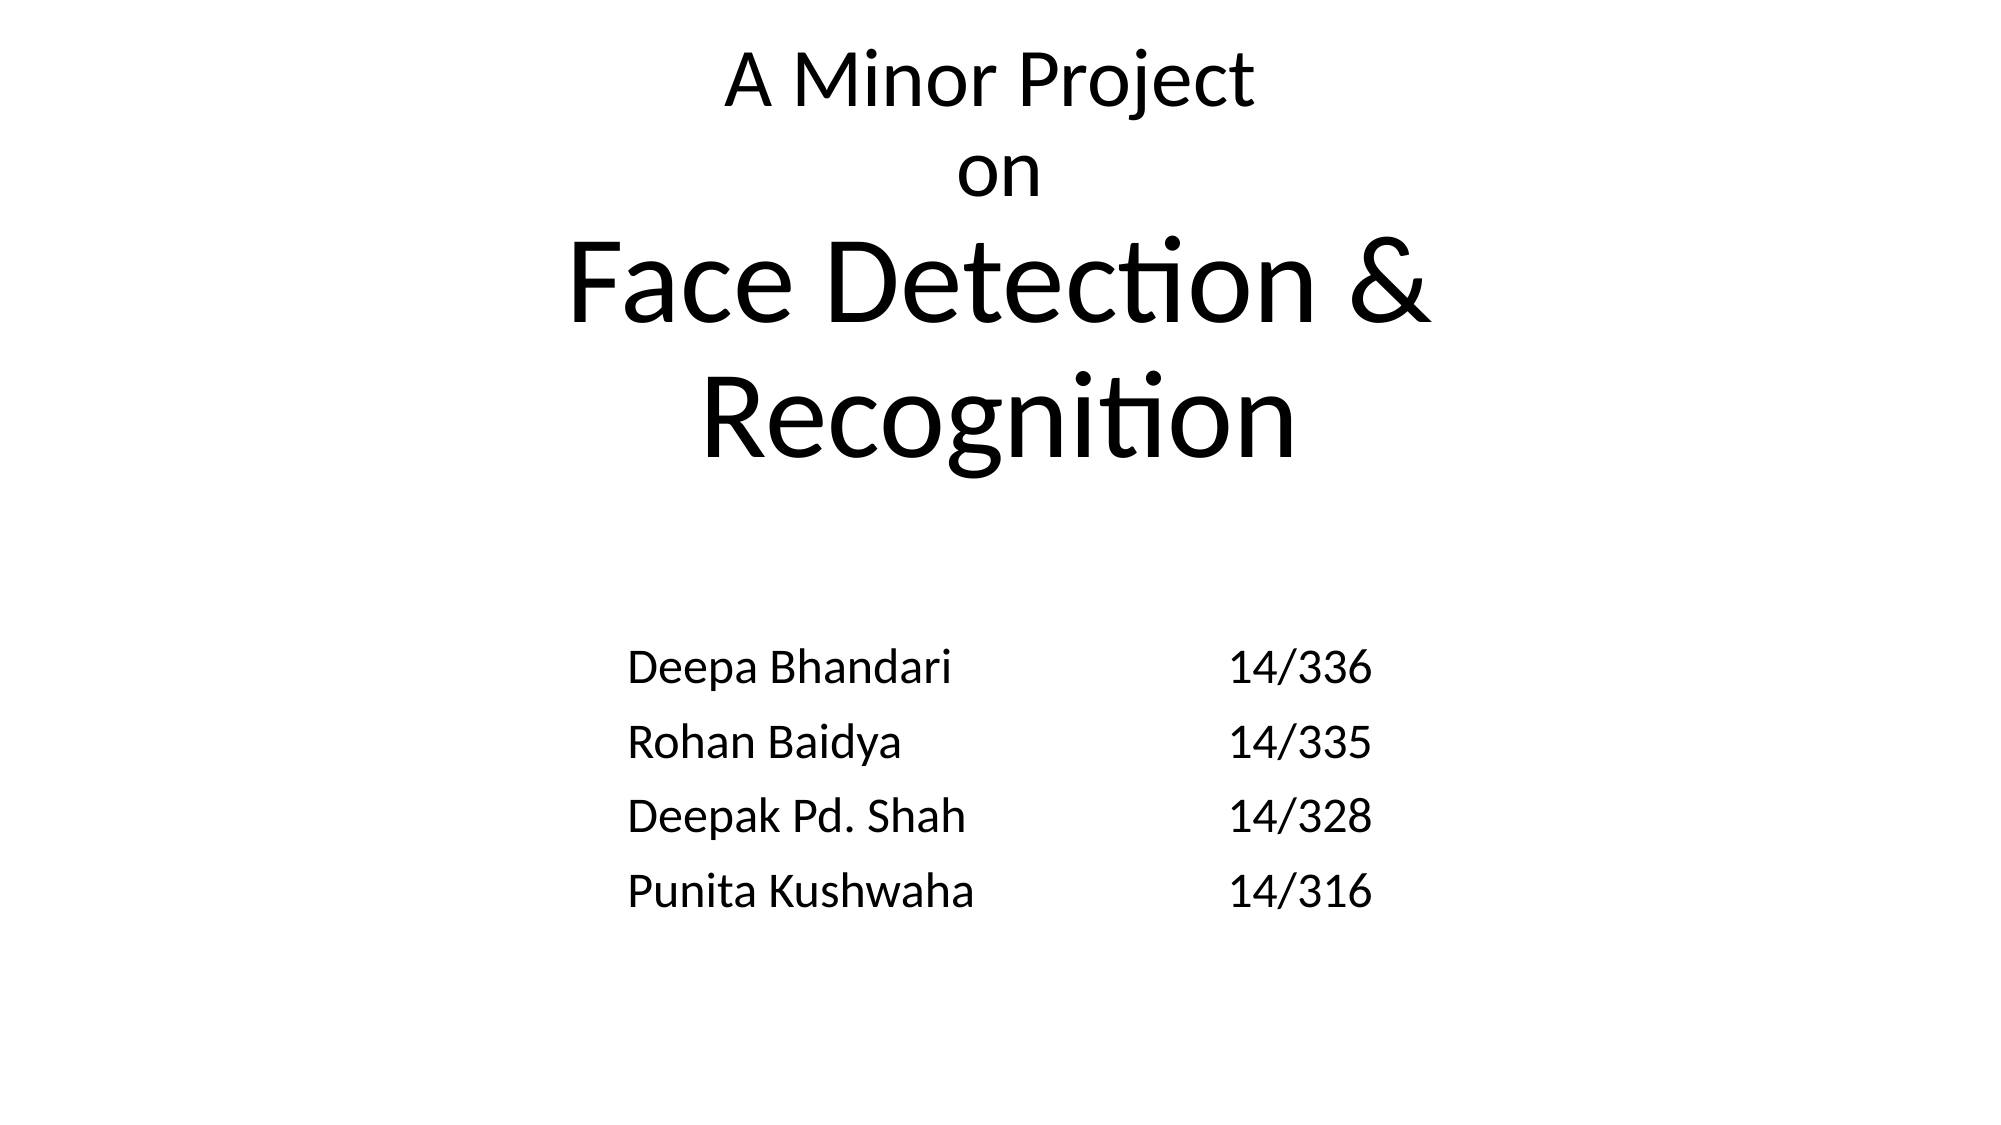

# A Minor Project on Face Detection & Recognition
Deepa Bhandari 		14/336
Rohan Baidya			14/335
Deepak Pd. Shah		14/328
Punita Kushwaha 		14/316